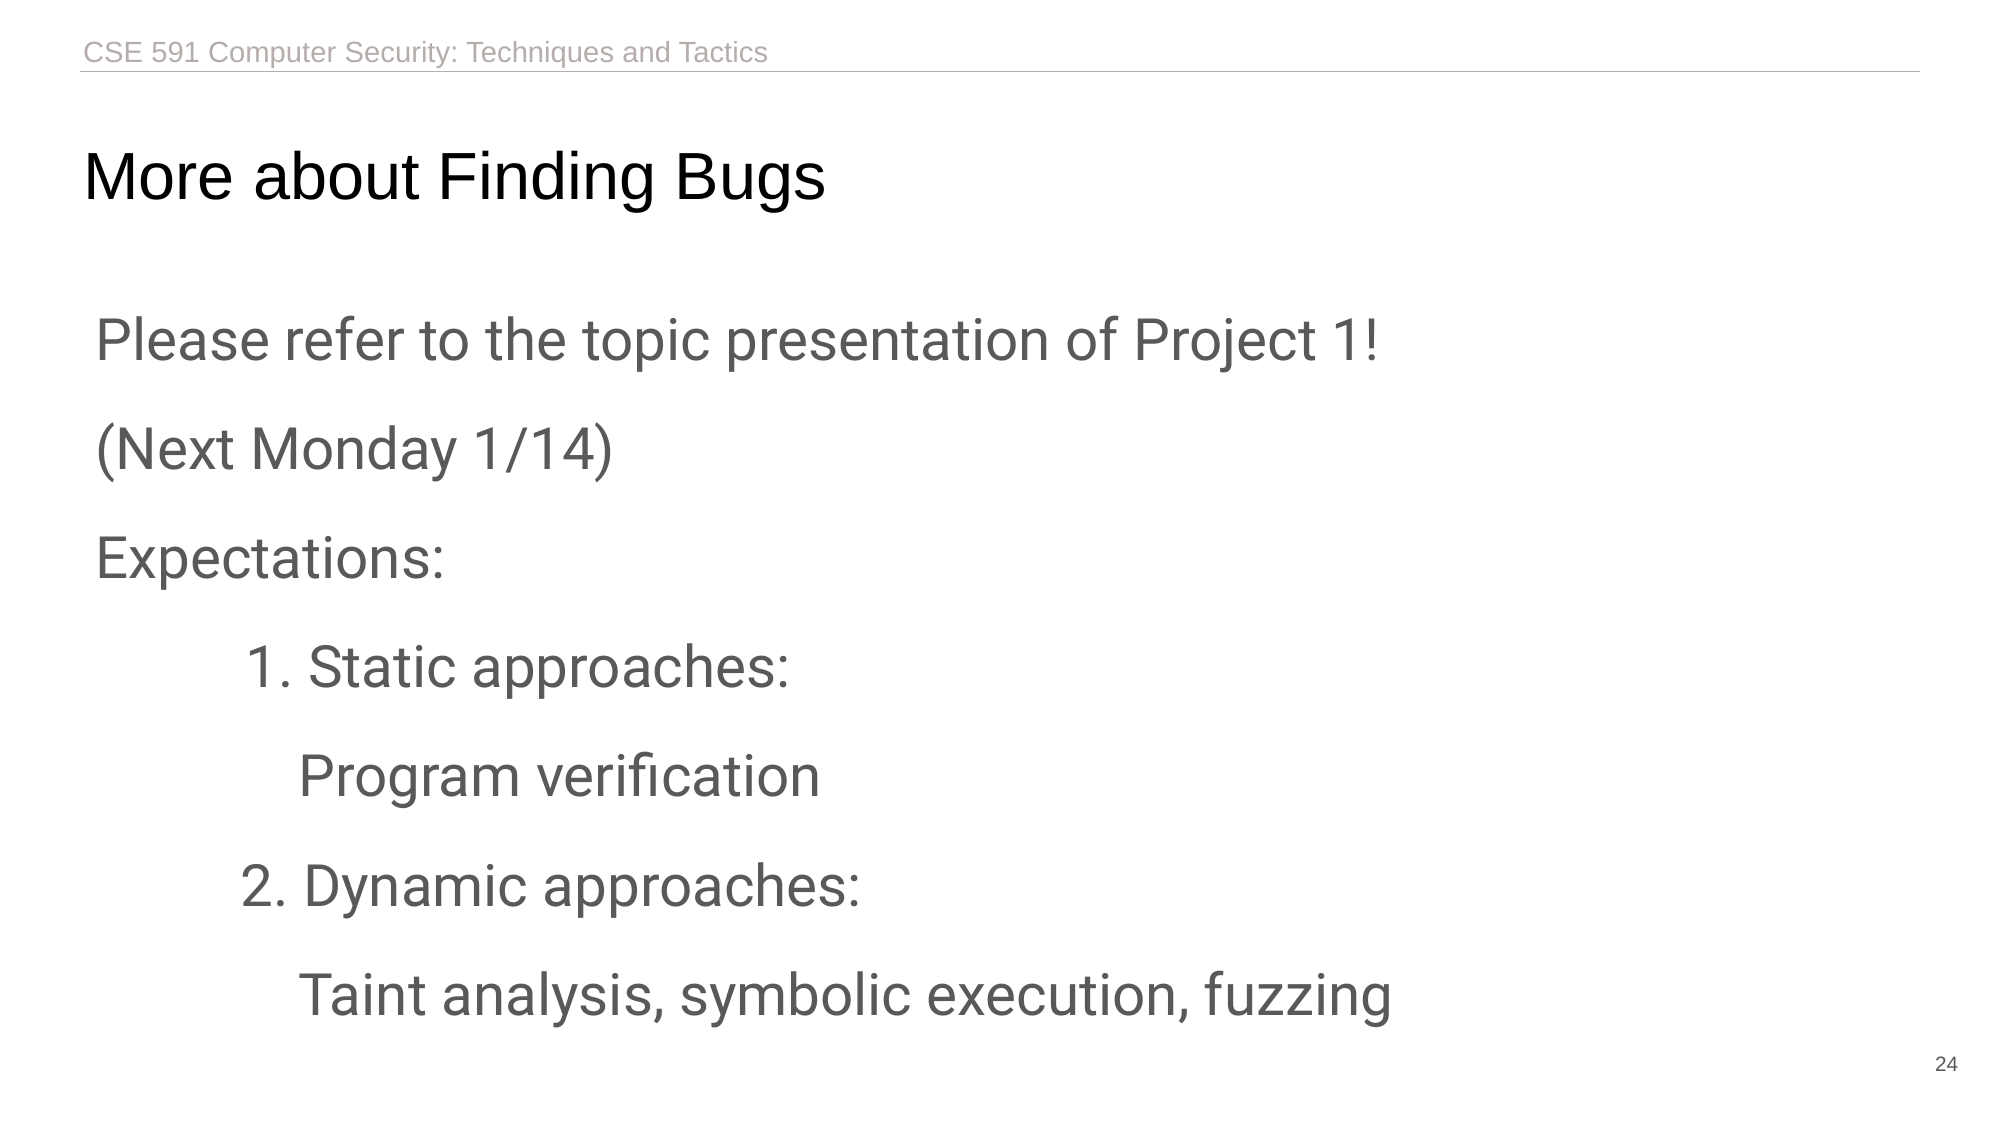

# More about Finding Bugs
Please refer to the topic presentation of Project 1!
(Next Monday 1/14)
Expectations:
	1. Static approaches:
              Program verification
          2. Dynamic approaches:
              Taint analysis, symbolic execution, fuzzing
24